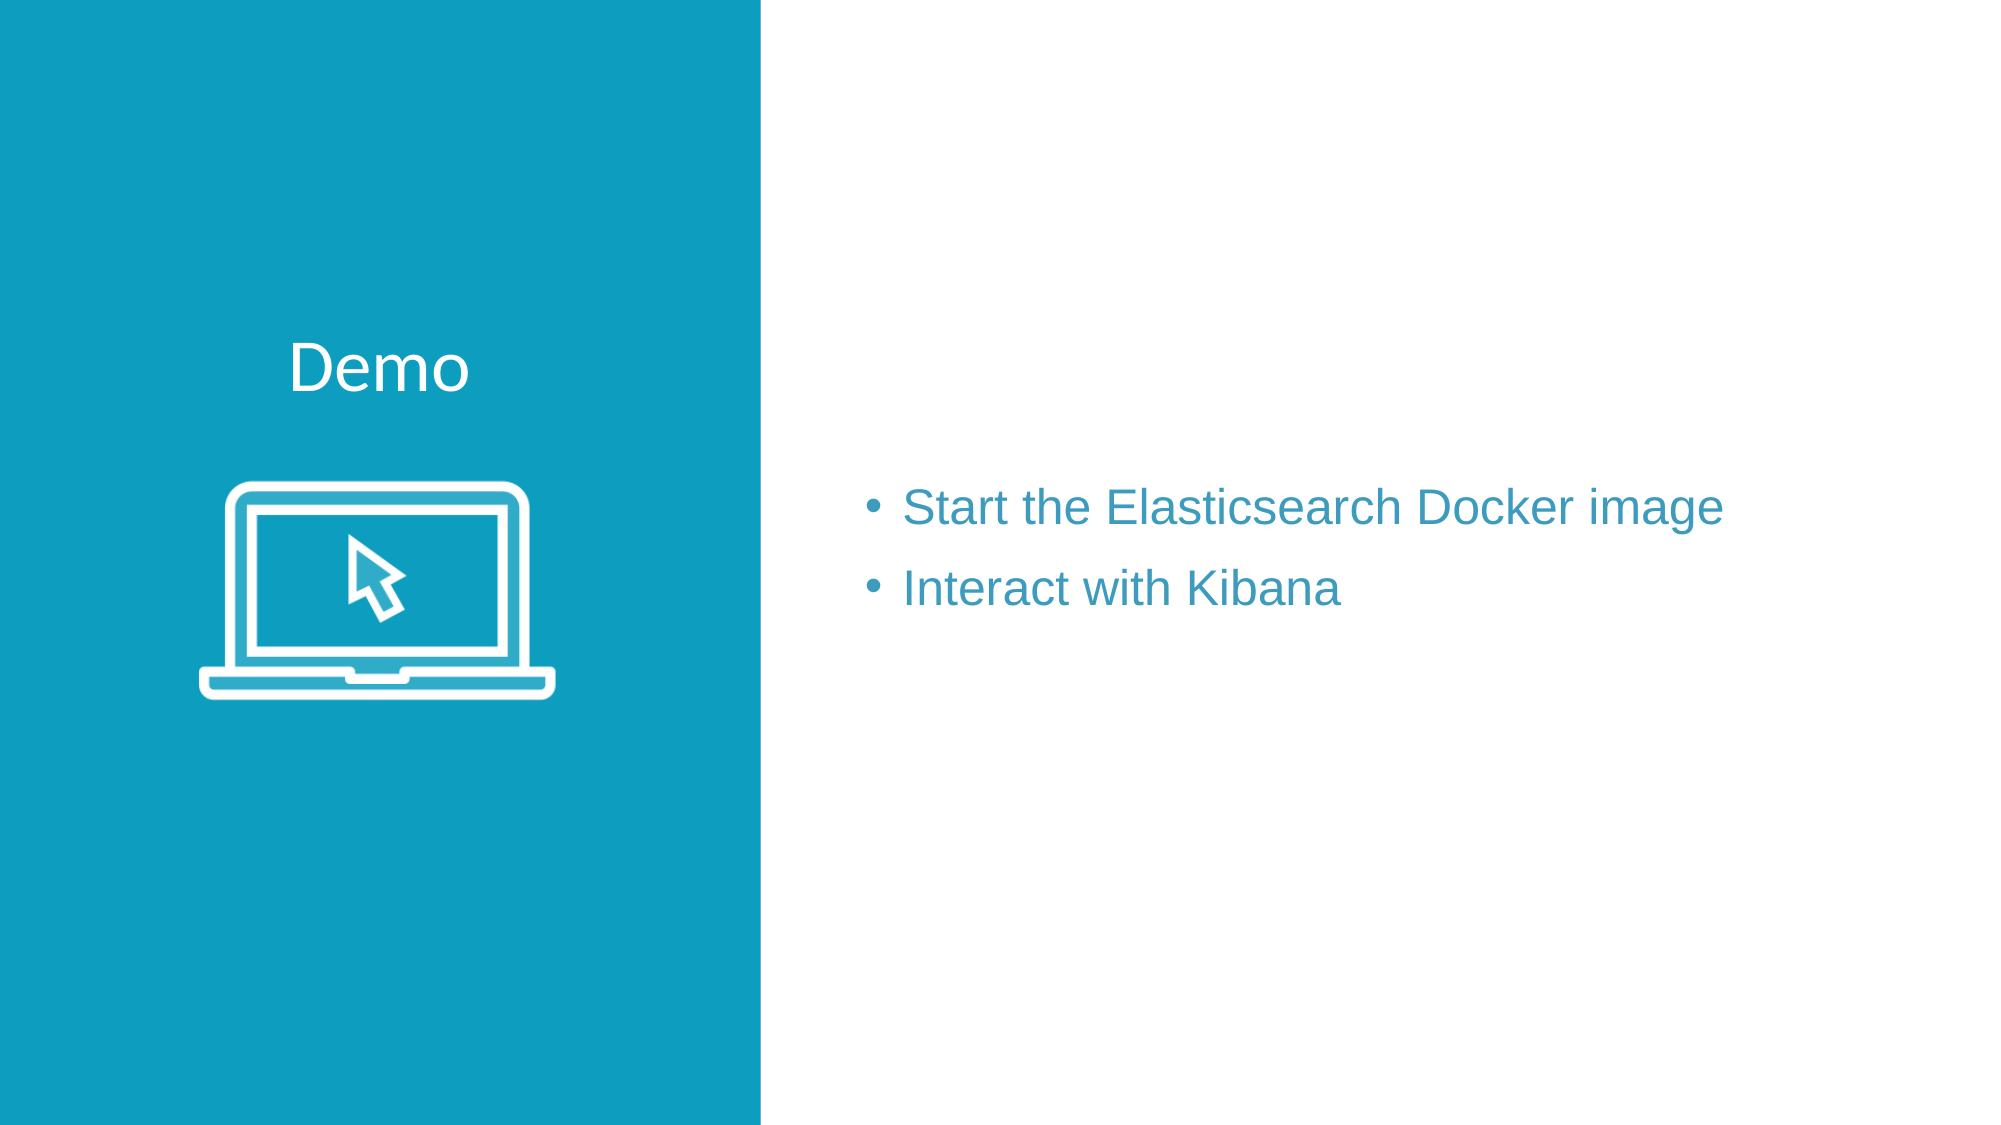

Start the Elasticsearch Docker image
Interact with Kibana